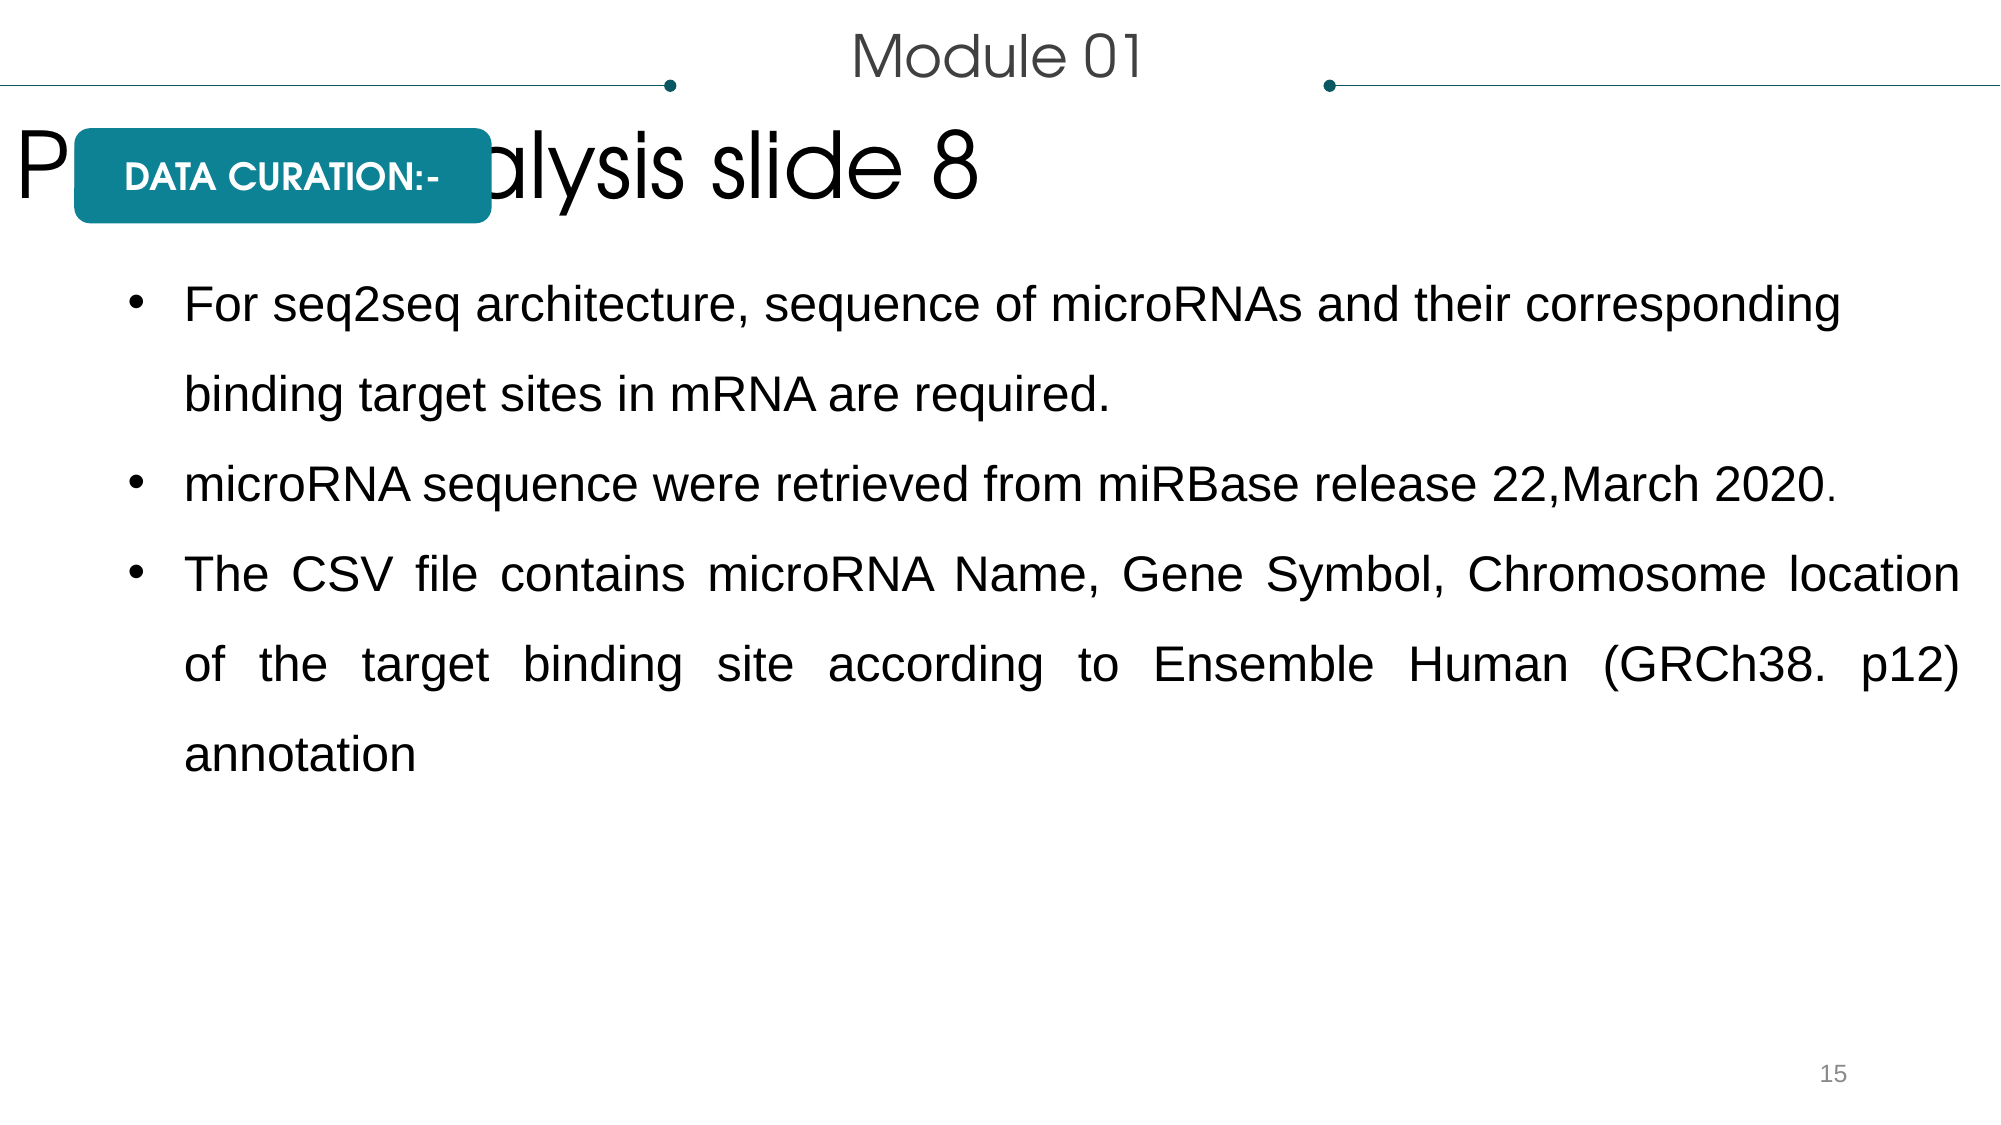

Module 01
Project analysis slide 8
DATA CURATION:-

For seq2seq architecture, sequence of microRNAs and their corresponding binding target sites in mRNA are required.
microRNA sequence were retrieved from miRBase release 22,March 2020.
The CSV file contains microRNA Name, Gene Symbol, Chromosome location
of the target binding site according to Ensemble Human (GRCh38. p12) annotation

15